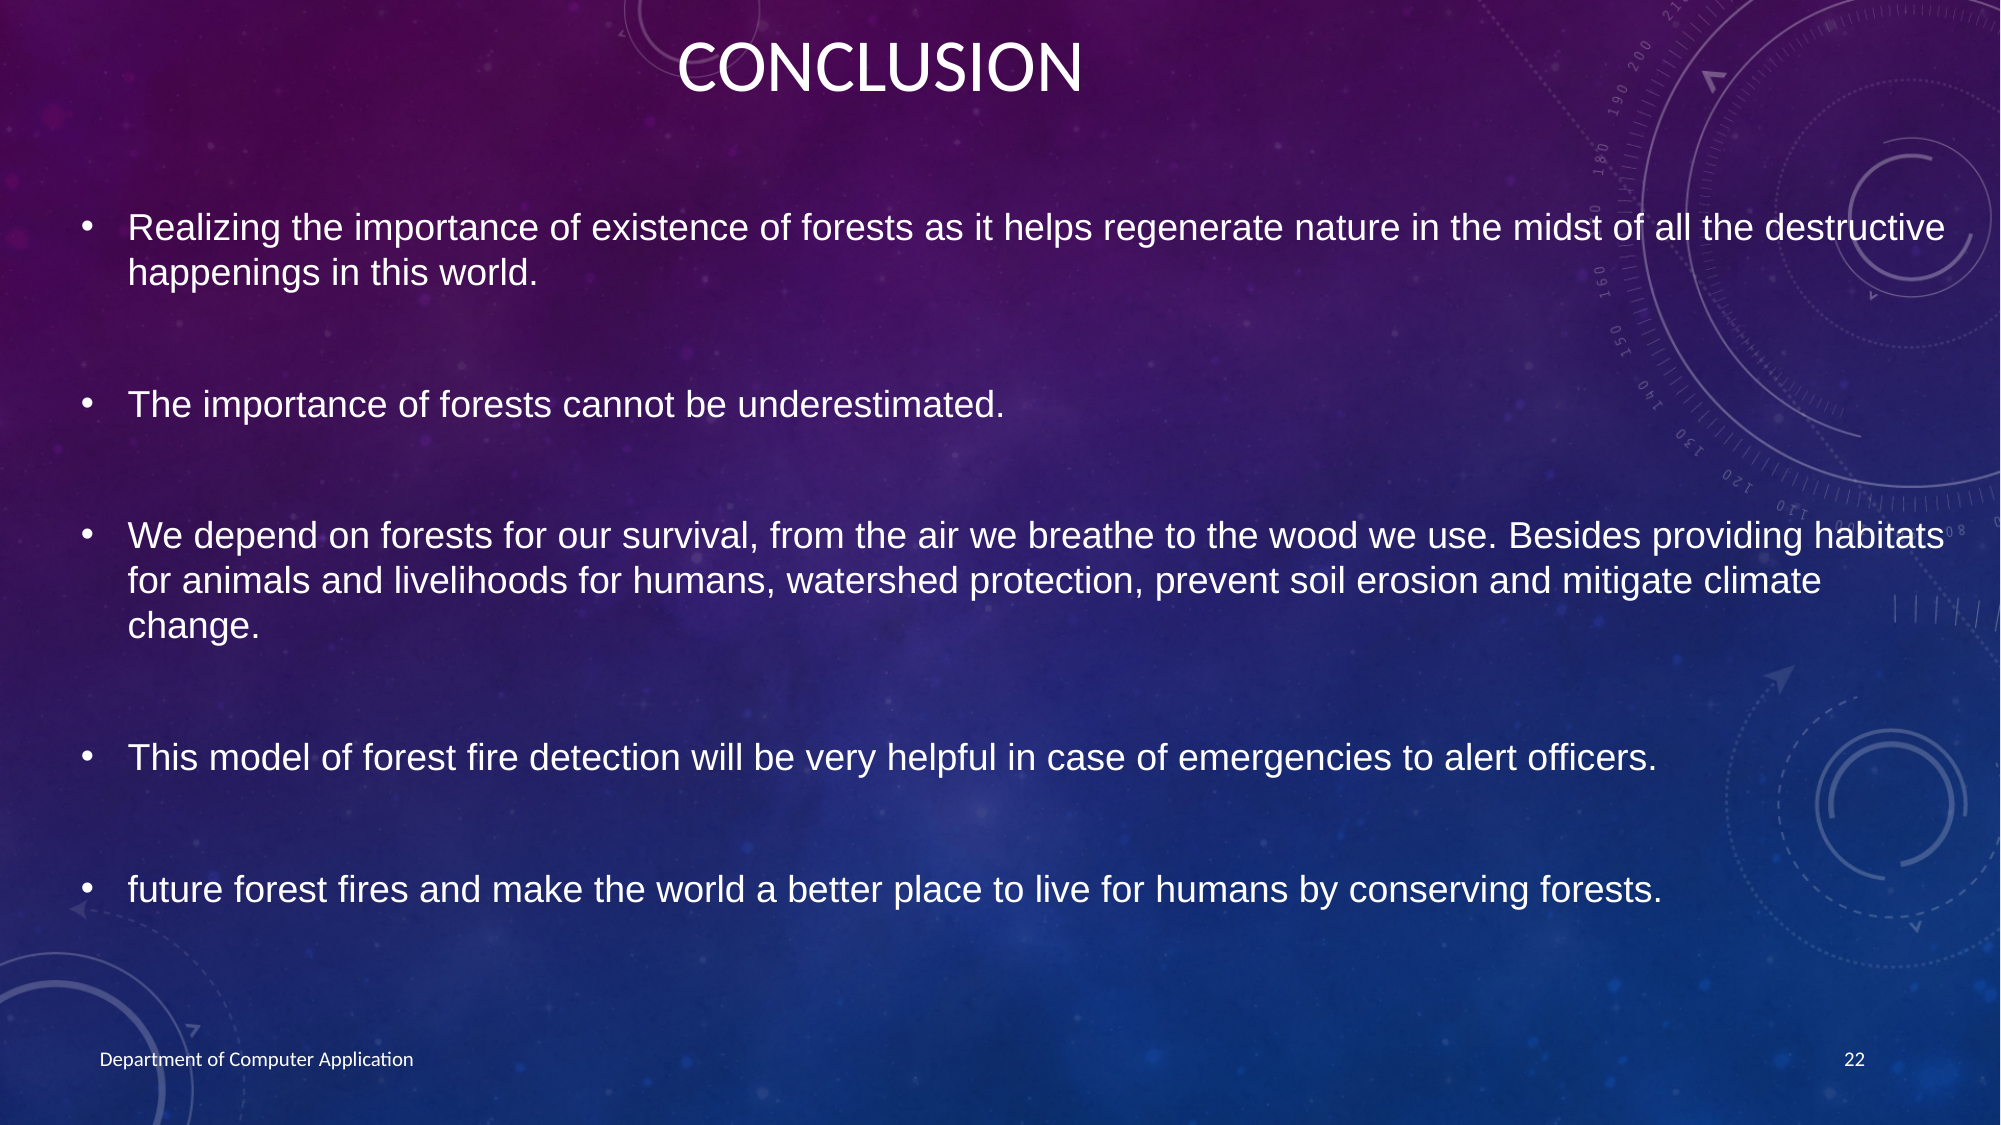

# Conclusion
Realizing the importance of existence of forests as it helps regenerate nature in the midst of all the destructive happenings in this world.

The importance of forests cannot be underestimated.

We depend on forests for our survival, from the air we breathe to the wood we use. Besides providing habitats for animals and livelihoods for humans, watershed protection, prevent soil erosion and mitigate climate change.

This model of forest fire detection will be very helpful in case of emergencies to alert officers.

future forest fires and make the world a better place to live for humans by conserving forests.

Department of Computer Application
22